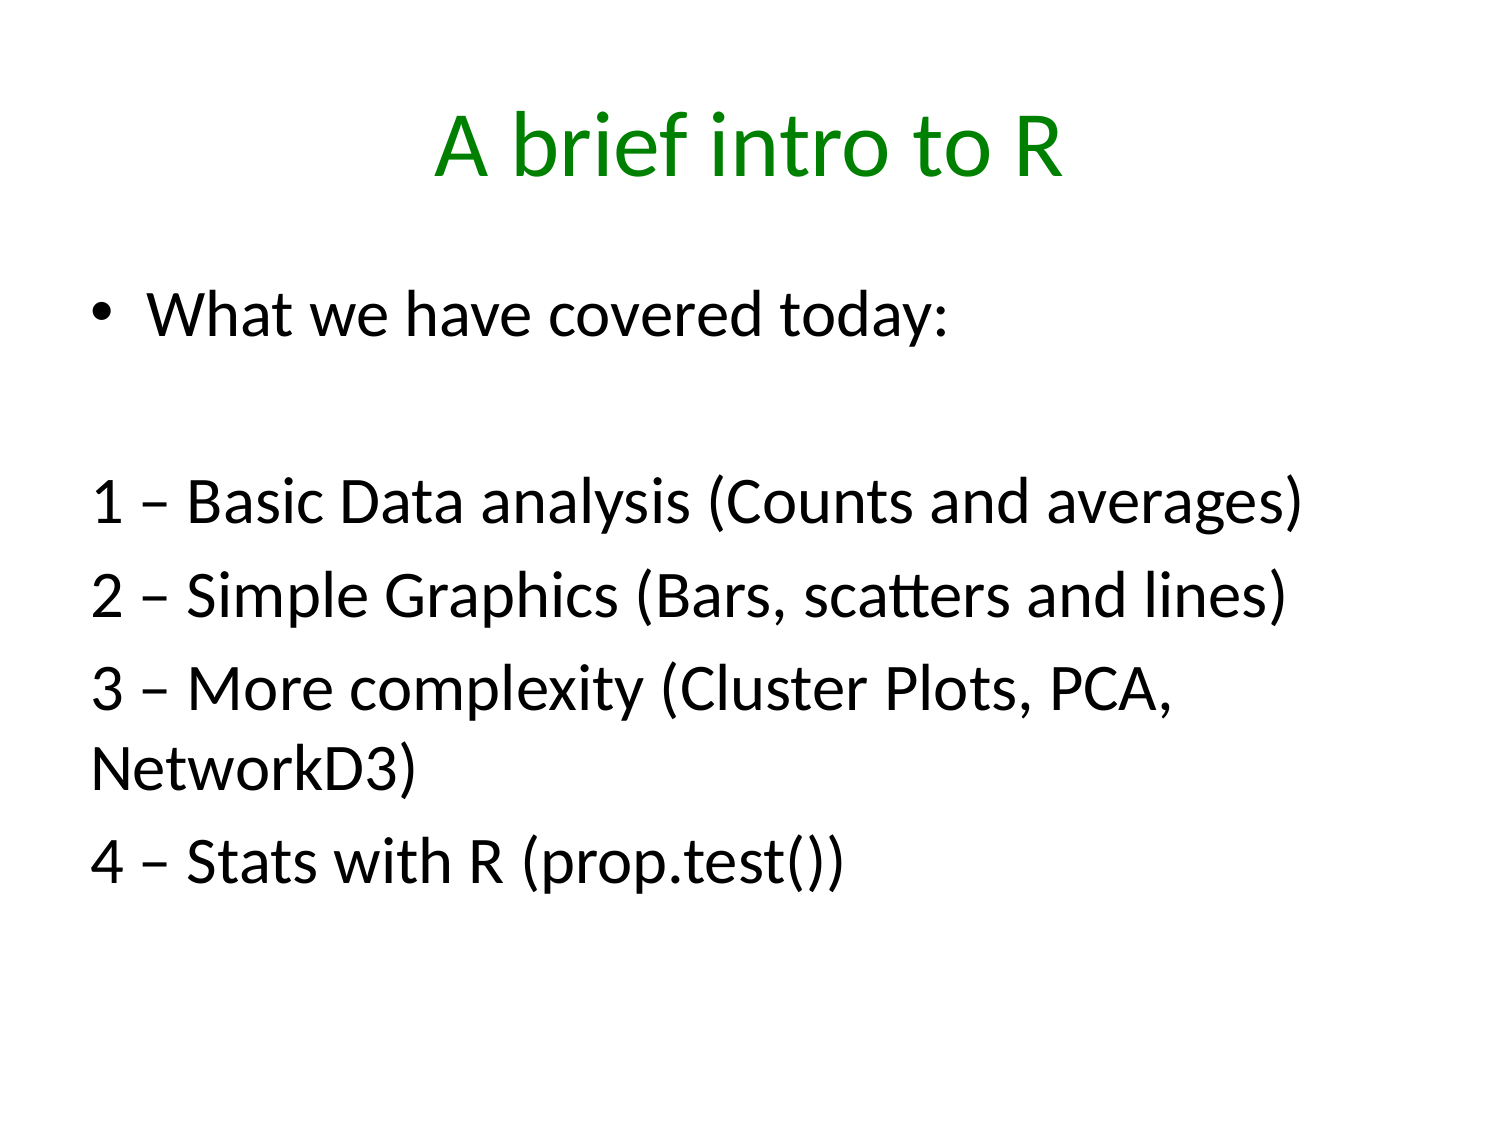

# A brief intro to R
What we have covered today:

1 – Basic Data analysis (Counts and averages)
2 – Simple Graphics (Bars, scatters and lines)
3 – More complexity (Cluster Plots, PCA, NetworkD3)
4 – Stats with R (prop.test())